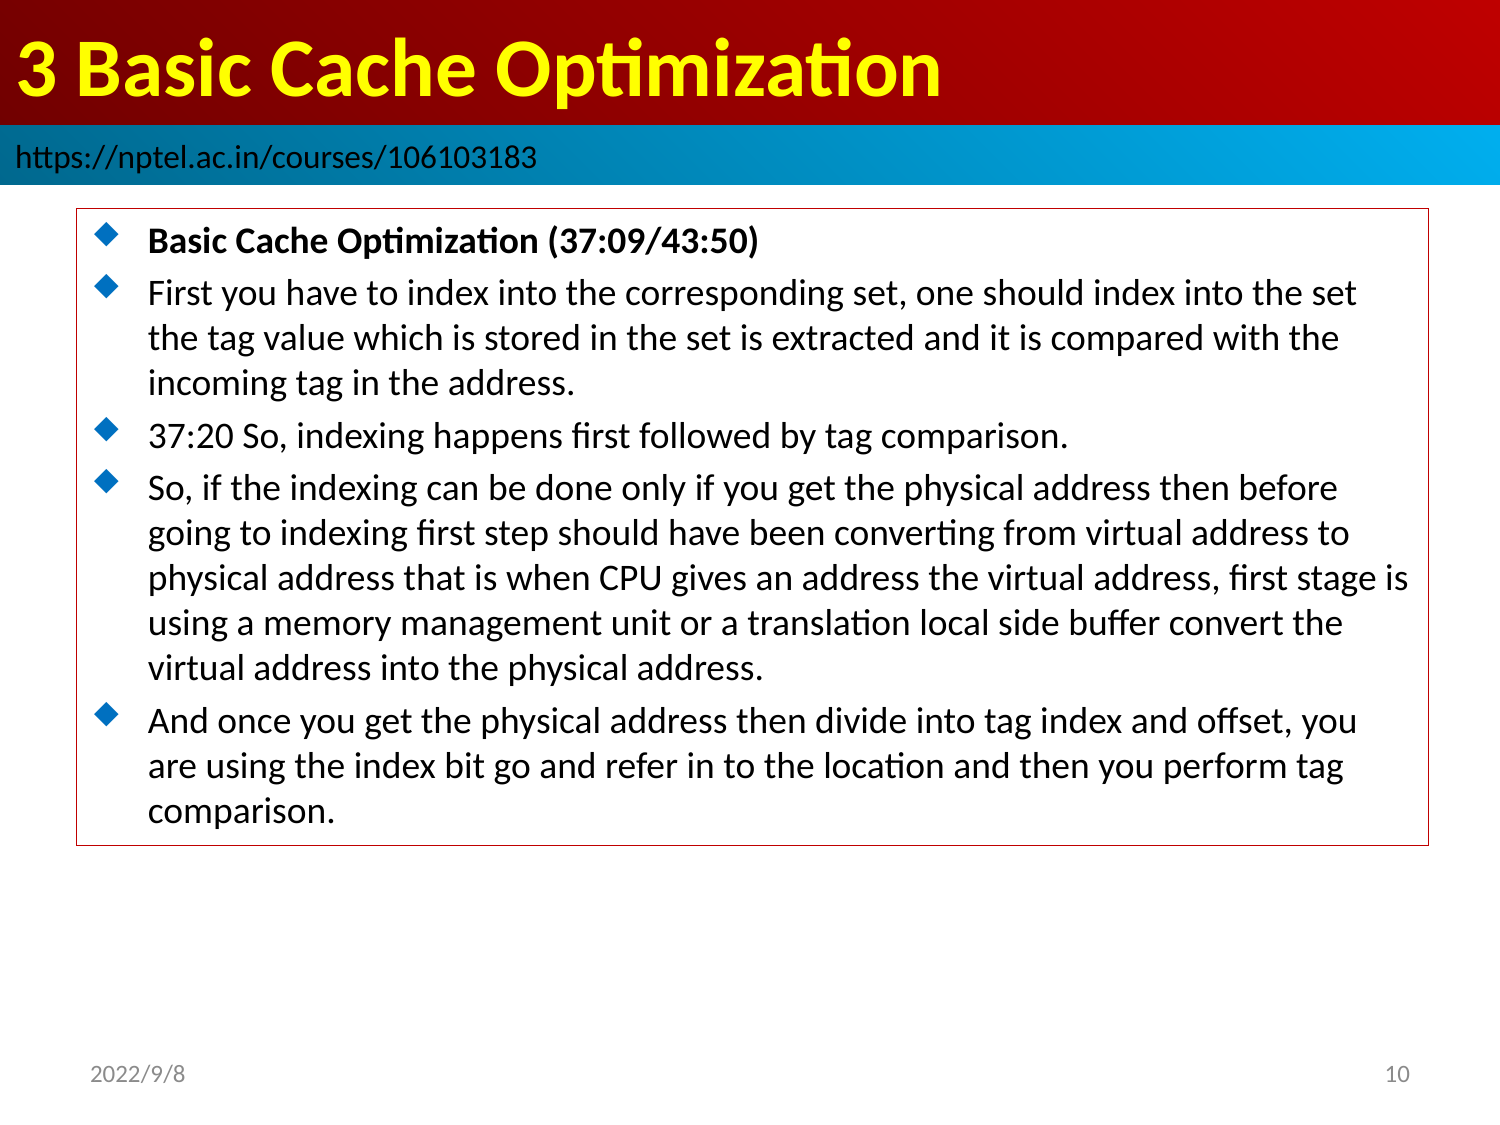

# 3 Basic Cache Optimization
https://nptel.ac.in/courses/106103183
Basic Cache Optimization (37:09/43:50)
First you have to index into the corresponding set, one should index into the set the tag value which is stored in the set is extracted and it is compared with the incoming tag in the address.
37:20 So, indexing happens first followed by tag comparison.
So, if the indexing can be done only if you get the physical address then before going to indexing first step should have been converting from virtual address to physical address that is when CPU gives an address the virtual address, first stage is using a memory management unit or a translation local side buffer convert the virtual address into the physical address.
And once you get the physical address then divide into tag index and offset, you are using the index bit go and refer in to the location and then you perform tag comparison.
2022/9/8
10